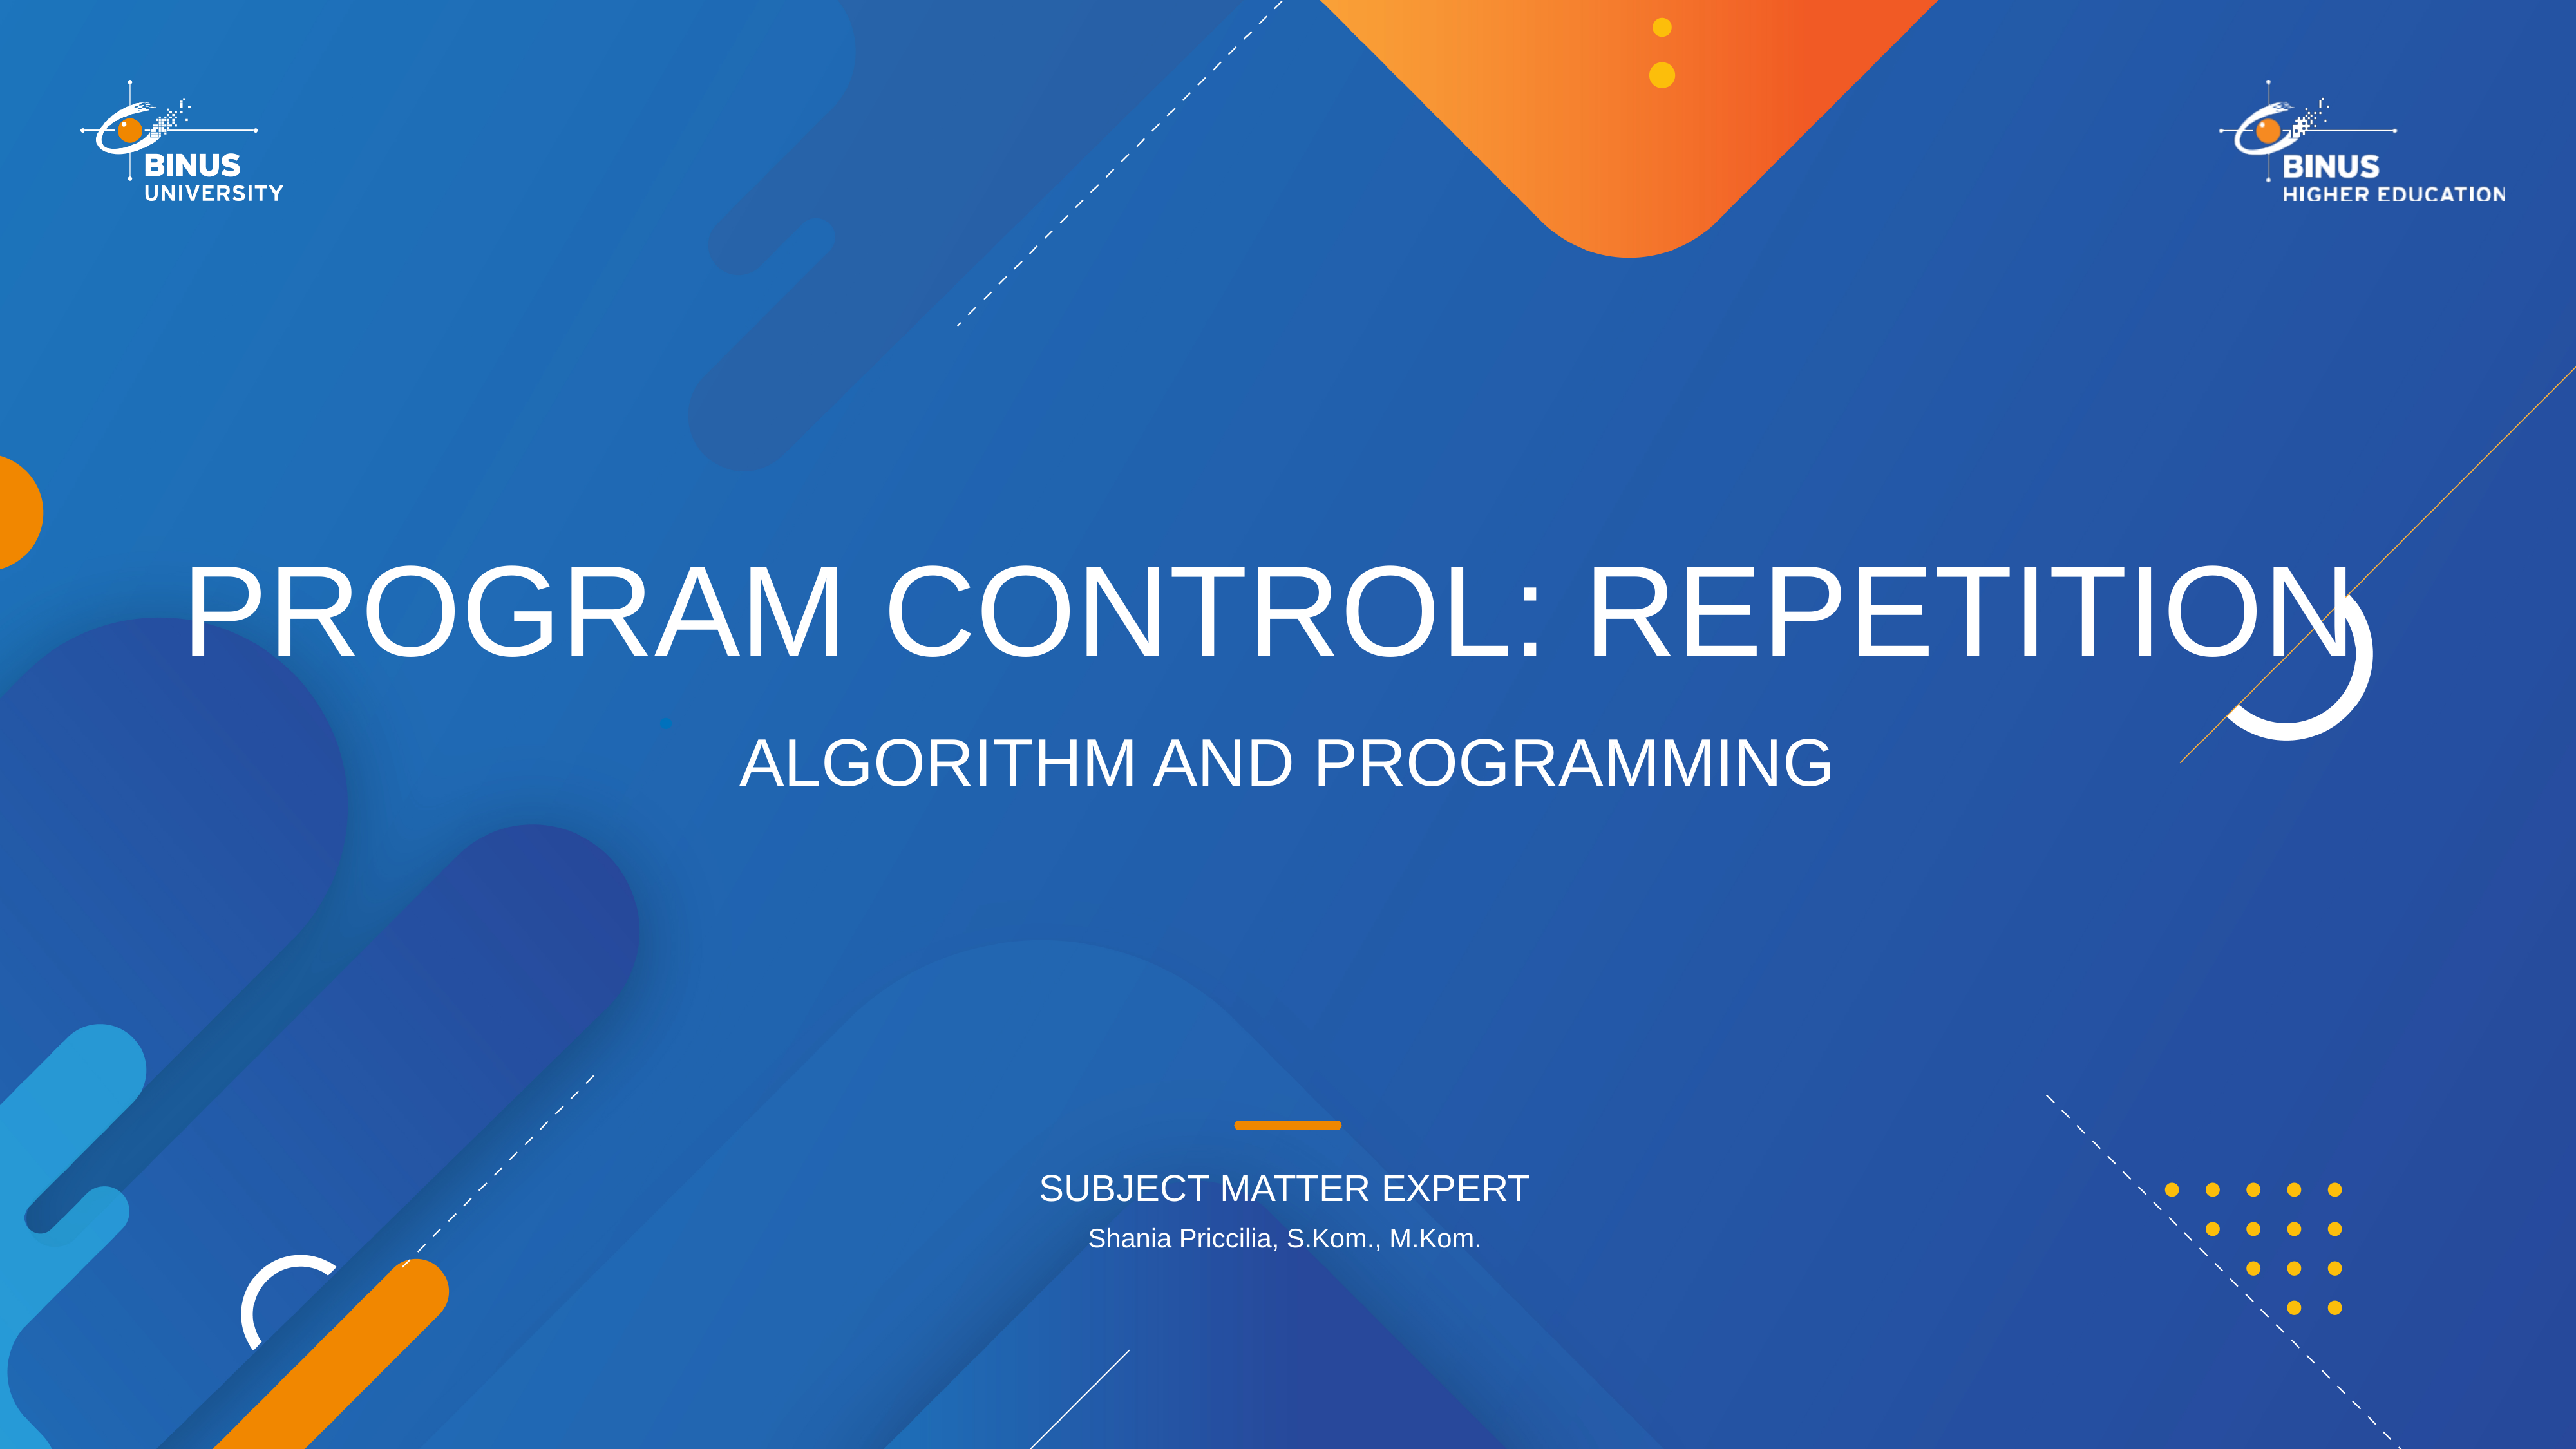

# Program Control: repetition
Algorithm and programming
Shania Priccilia, S.Kom., M.Kom.